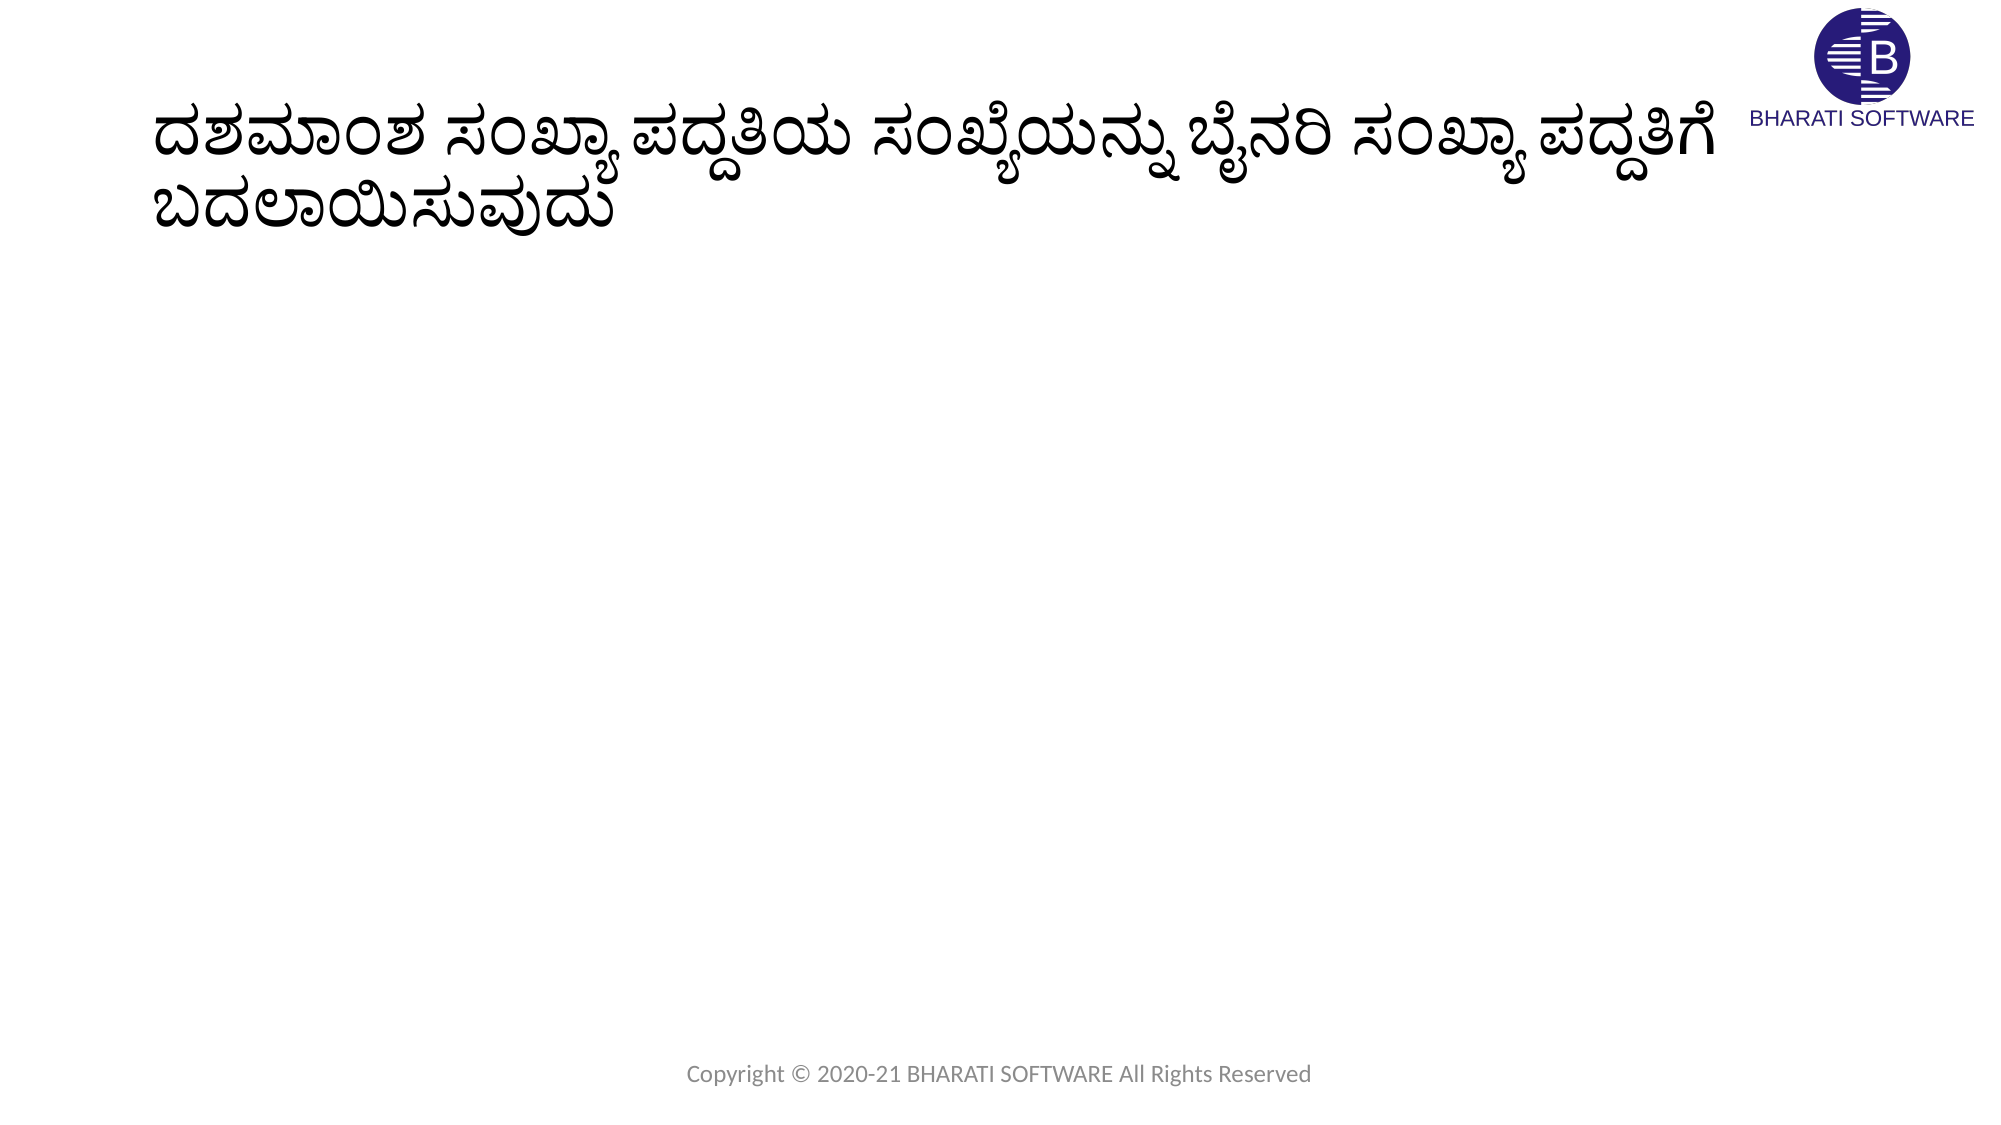

# ದಶಮಾಂಶ ಸಂಖ್ಯಾ ಪದ್ದತಿಯ ಸಂಖ್ಯೆಯನ್ನು ಬೈನರಿ ಸಂಖ್ಯಾ ಪದ್ದತಿಗೆ ಬದಲಾಯಿಸುವುದು

Copyright © 2020-21 BHARATI SOFTWARE All Rights Reserved